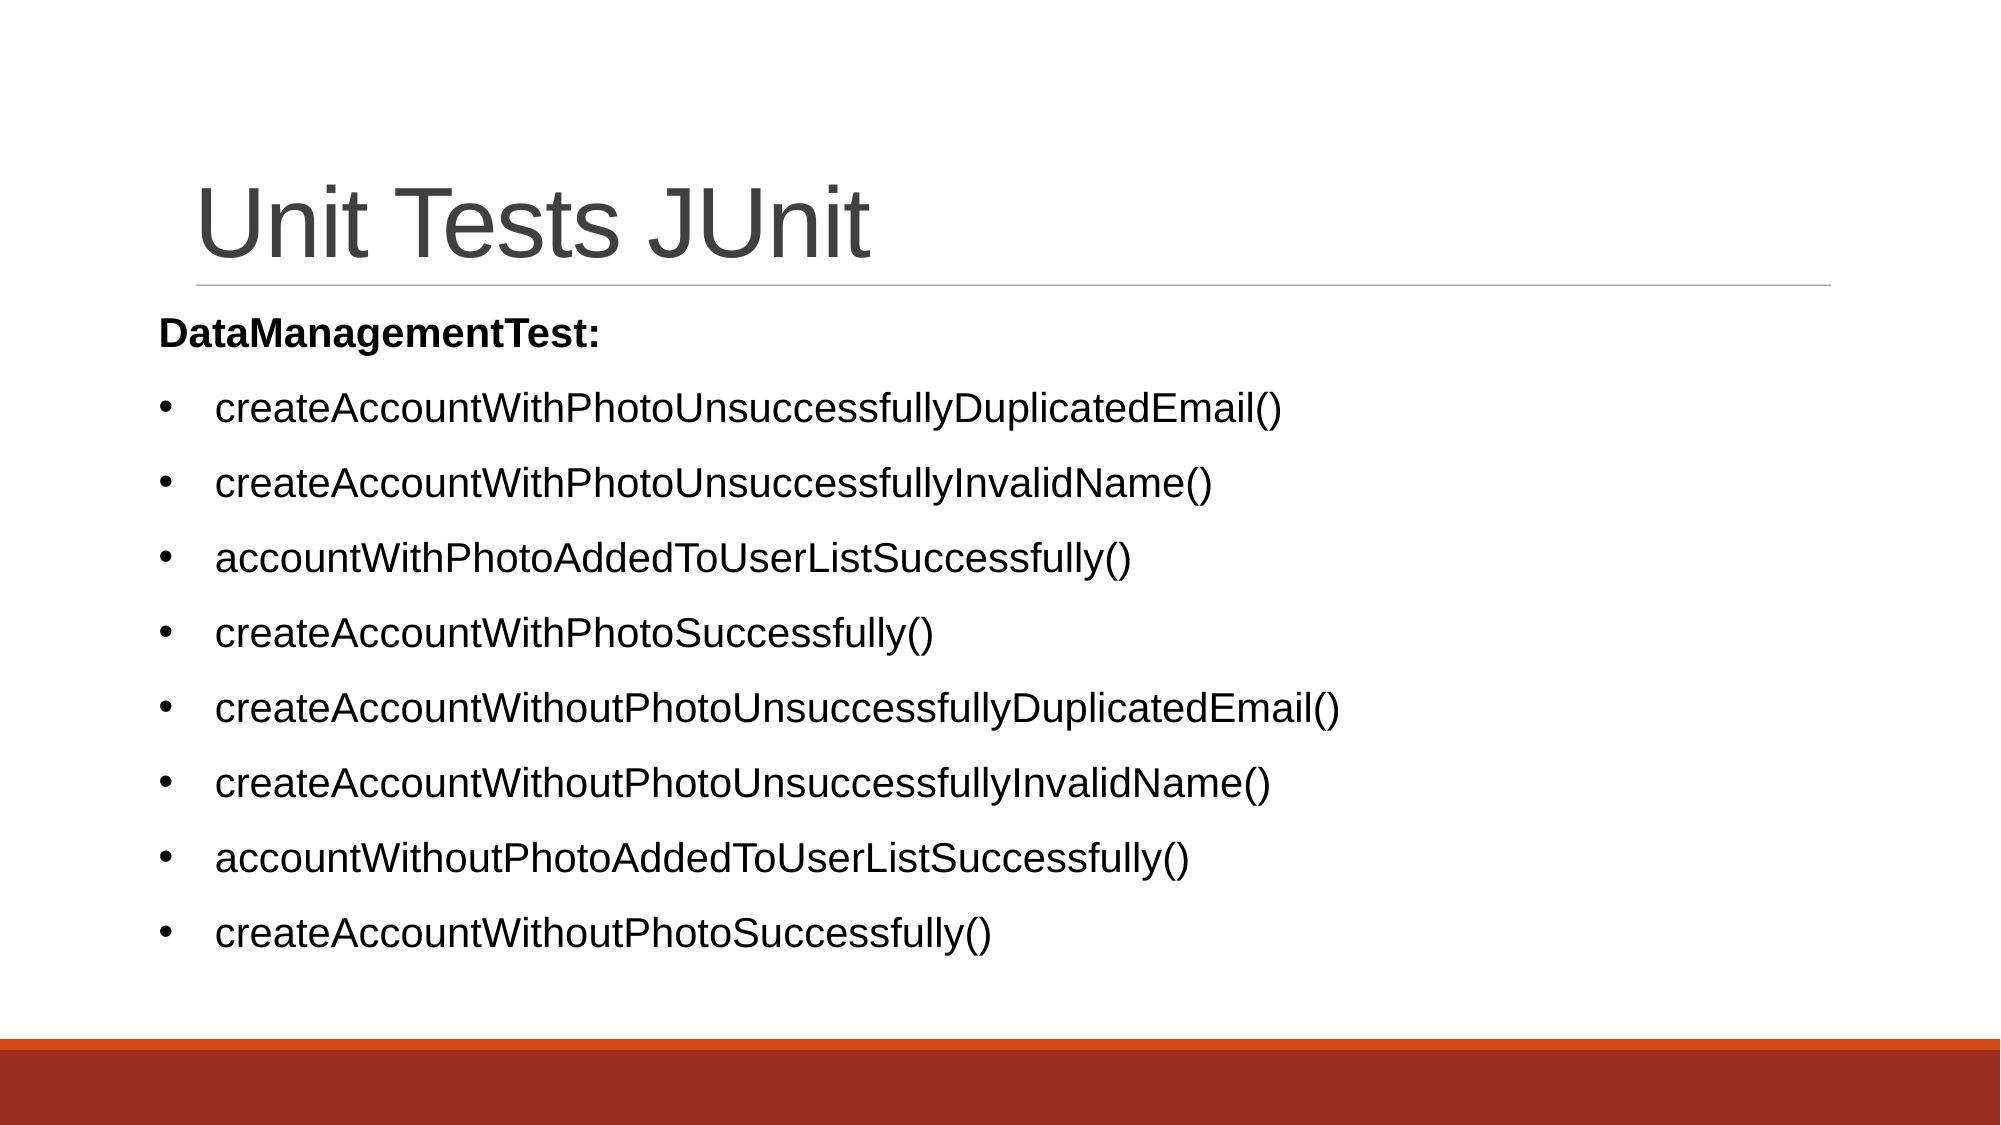

Unit Tests JUnit
DataManagementTest:
createAccountWithPhotoUnsuccessfullyDuplicatedEmail()
createAccountWithPhotoUnsuccessfullyInvalidName()
accountWithPhotoAddedToUserListSuccessfully()
createAccountWithPhotoSuccessfully()
createAccountWithoutPhotoUnsuccessfullyDuplicatedEmail()
createAccountWithoutPhotoUnsuccessfullyInvalidName()
accountWithoutPhotoAddedToUserListSuccessfully()
createAccountWithoutPhotoSuccessfully()